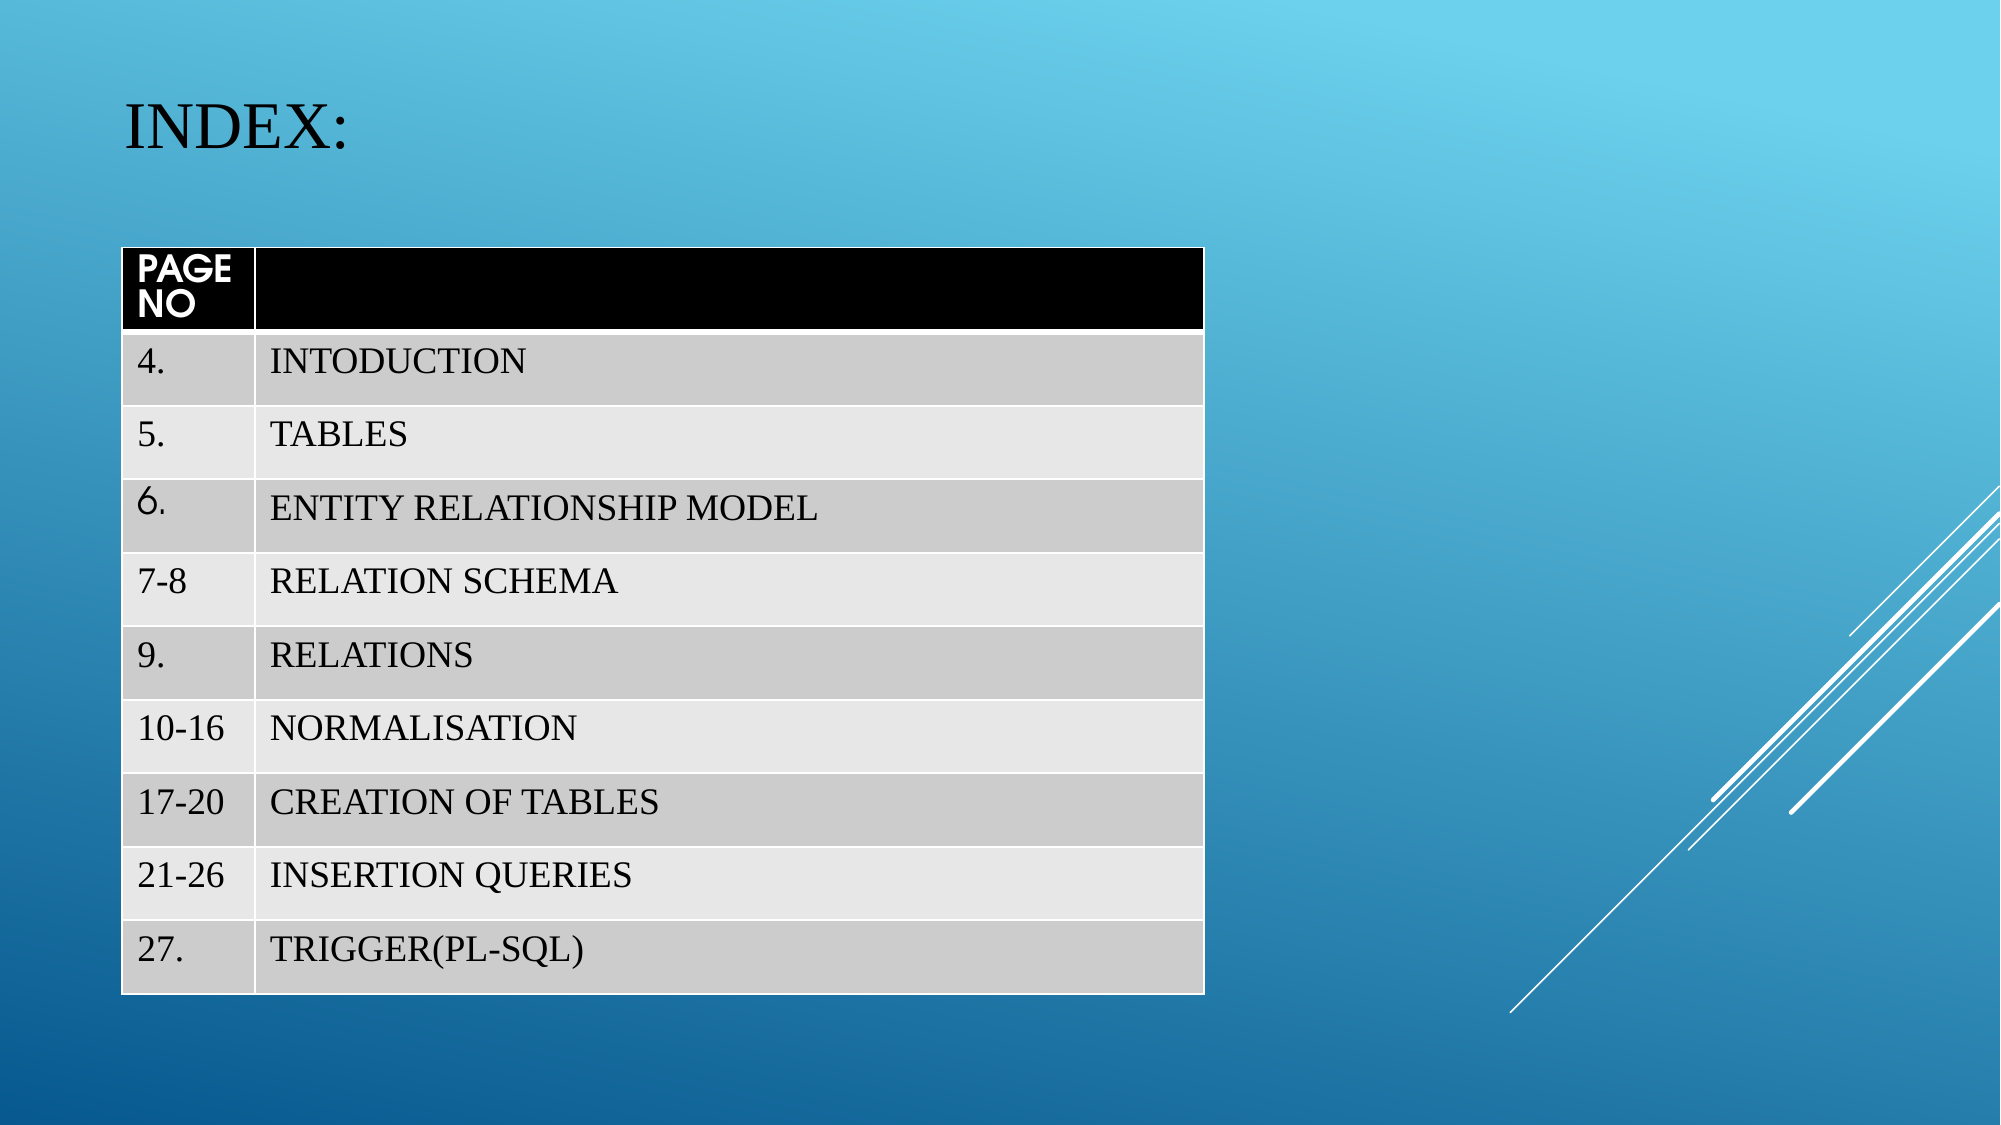

# INDEX:
| PAGE NO |  |
| --- | --- |
| 4. | INTODUCTION |
| 5. | TABLES |
| 6. | ENTITY RELATIONSHIP MODEL |
| 7-8 | RELATION SCHEMA |
| 9. | RELATIONS |
| 10-16 | NORMALISATION |
| 17-20 | CREATION OF TABLES |
| 21-26 | INSERTION QUERIES |
| 27. | TRIGGER(PL-SQL) |